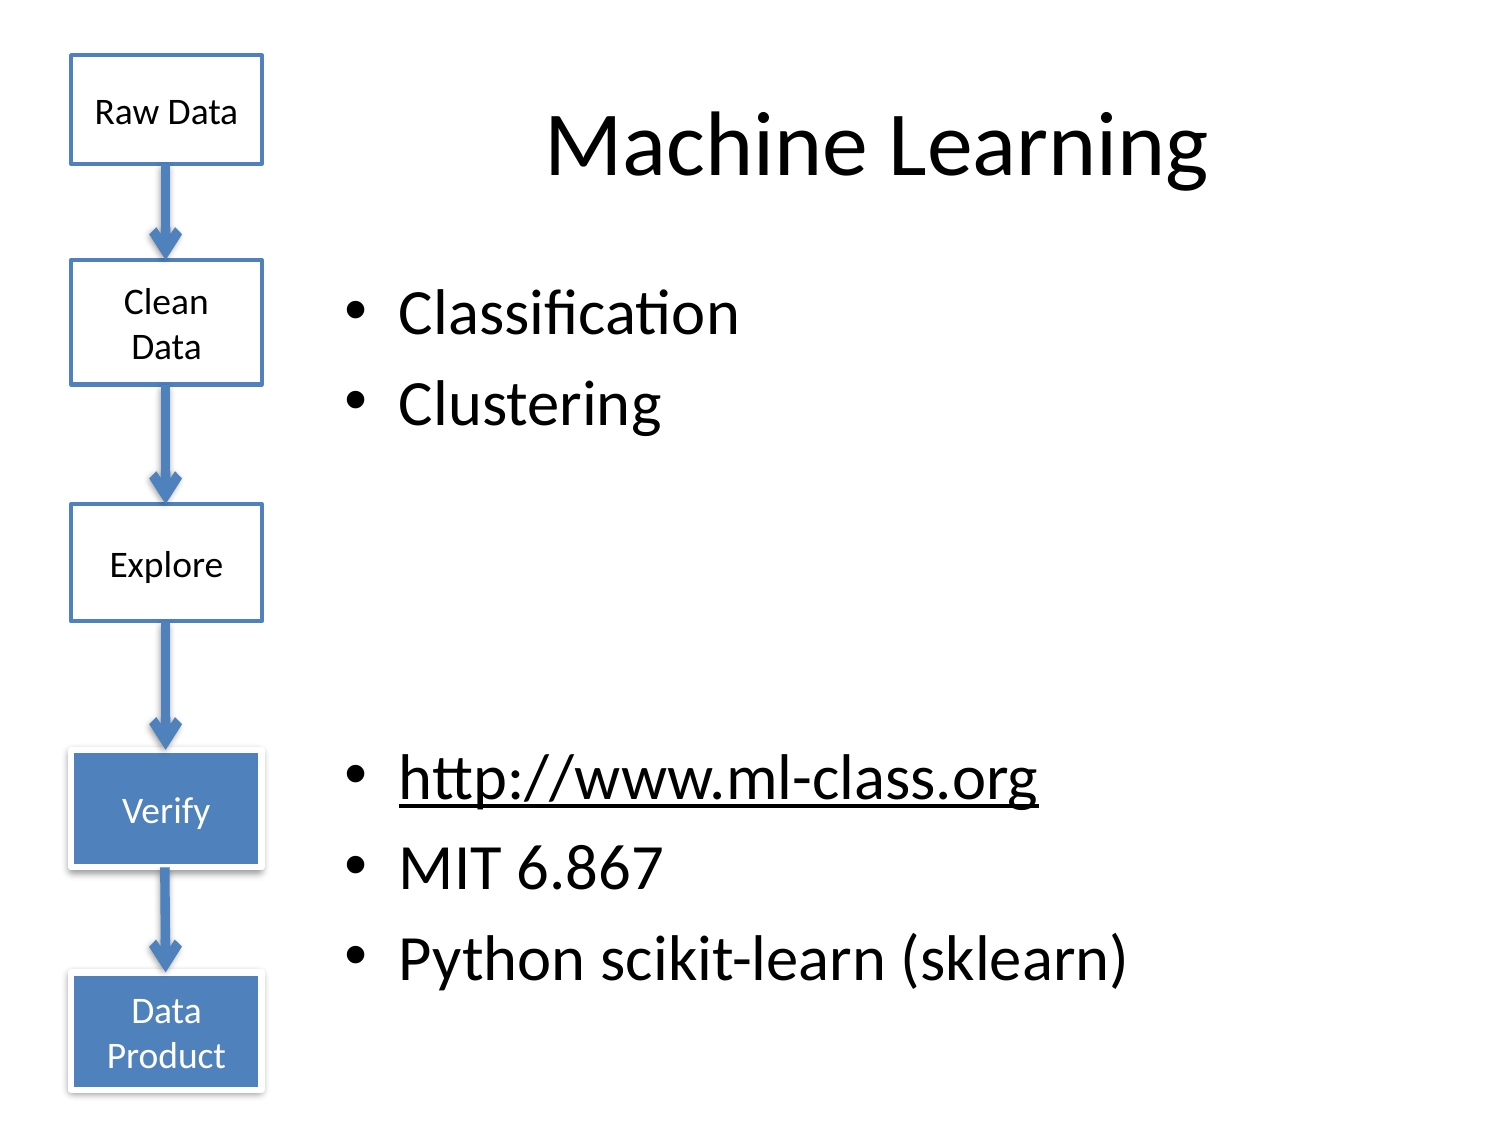

# Machine Learning
Raw Data
Clean Data
Classification
Clustering

http://www.ml-class.org
MIT 6.867
Python scikit-learn (sklearn)
Explore
Verify
Data Product